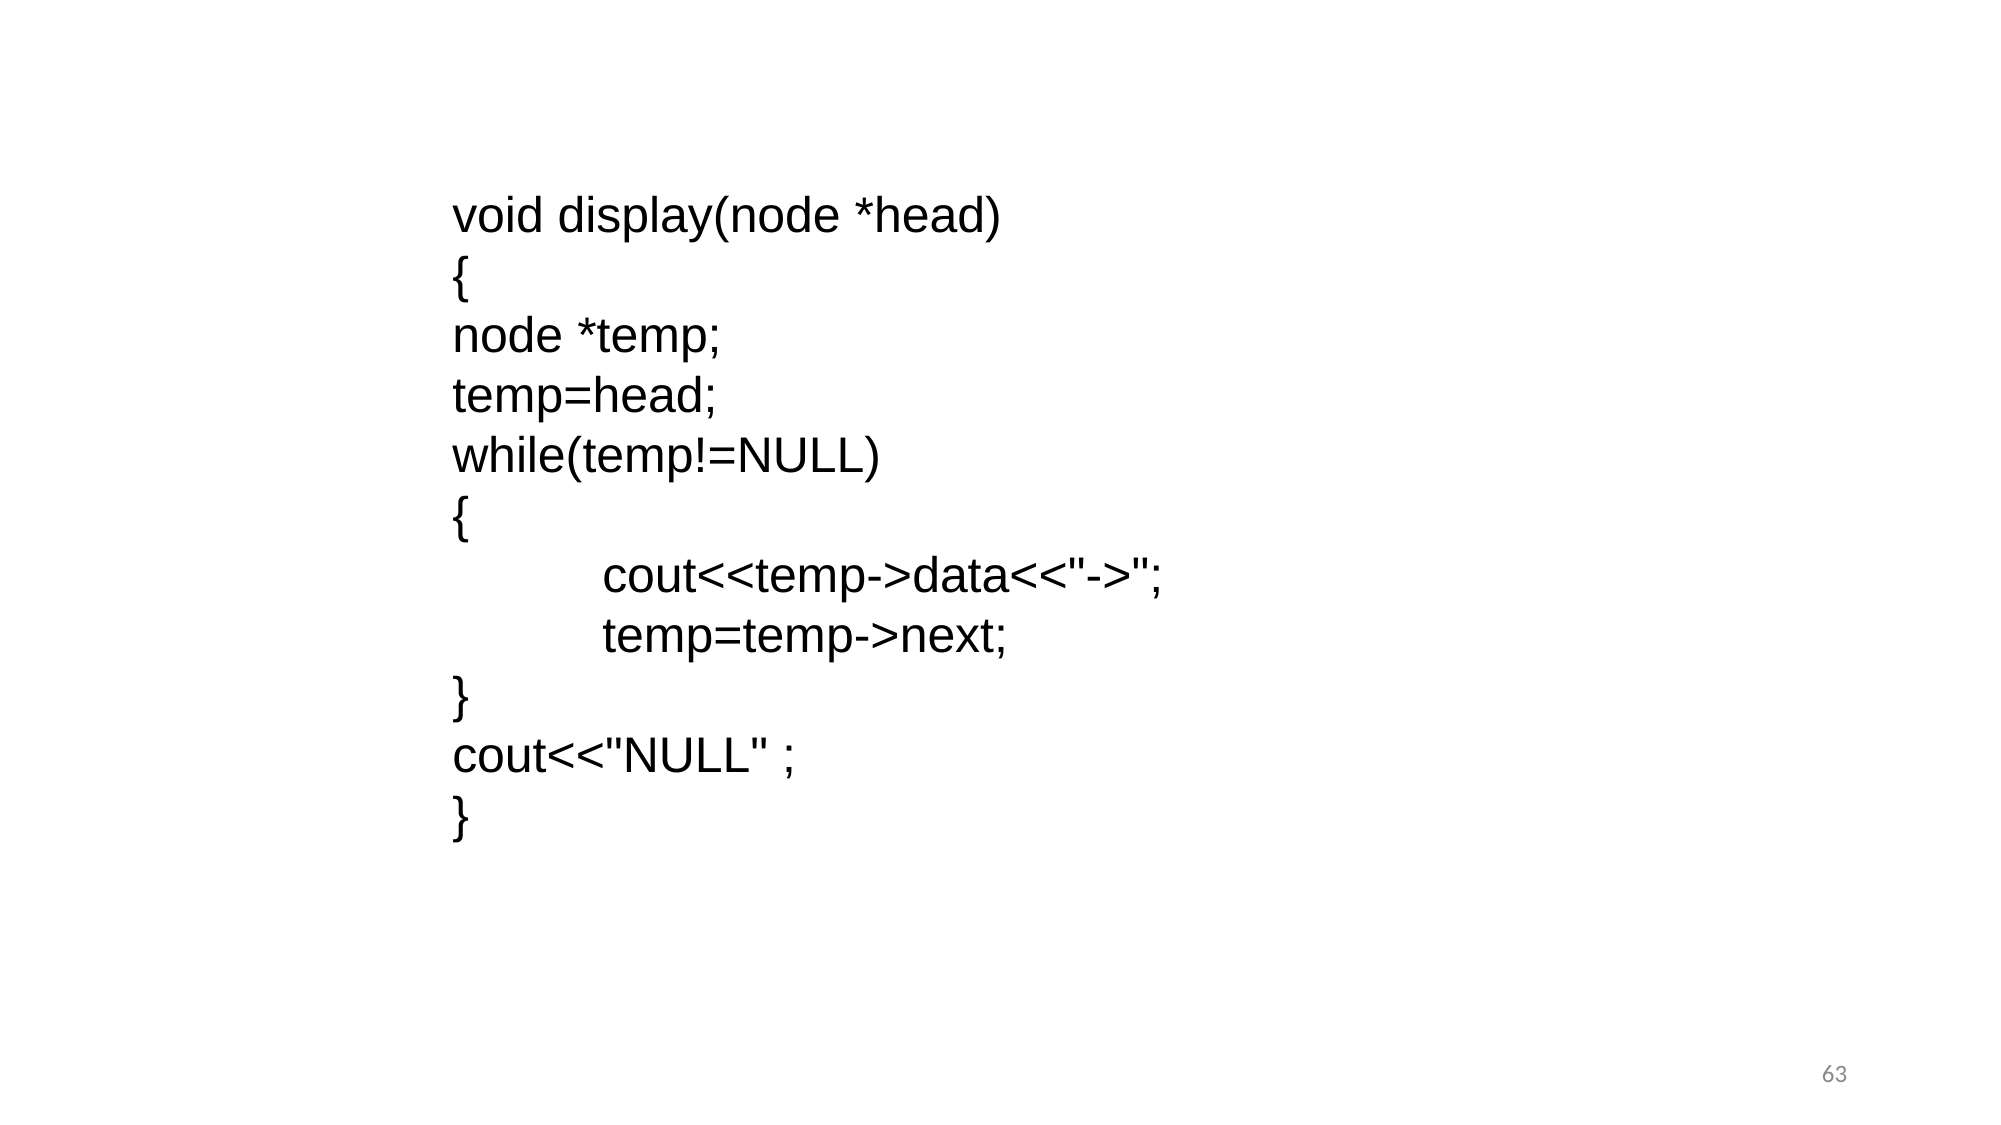

void display(node *head)
{
node *temp;
temp=head;
while(temp!=NULL)
{
	cout<<temp->data<<"->";
	temp=temp->next;
}
cout<<"NULL" ;
}
63